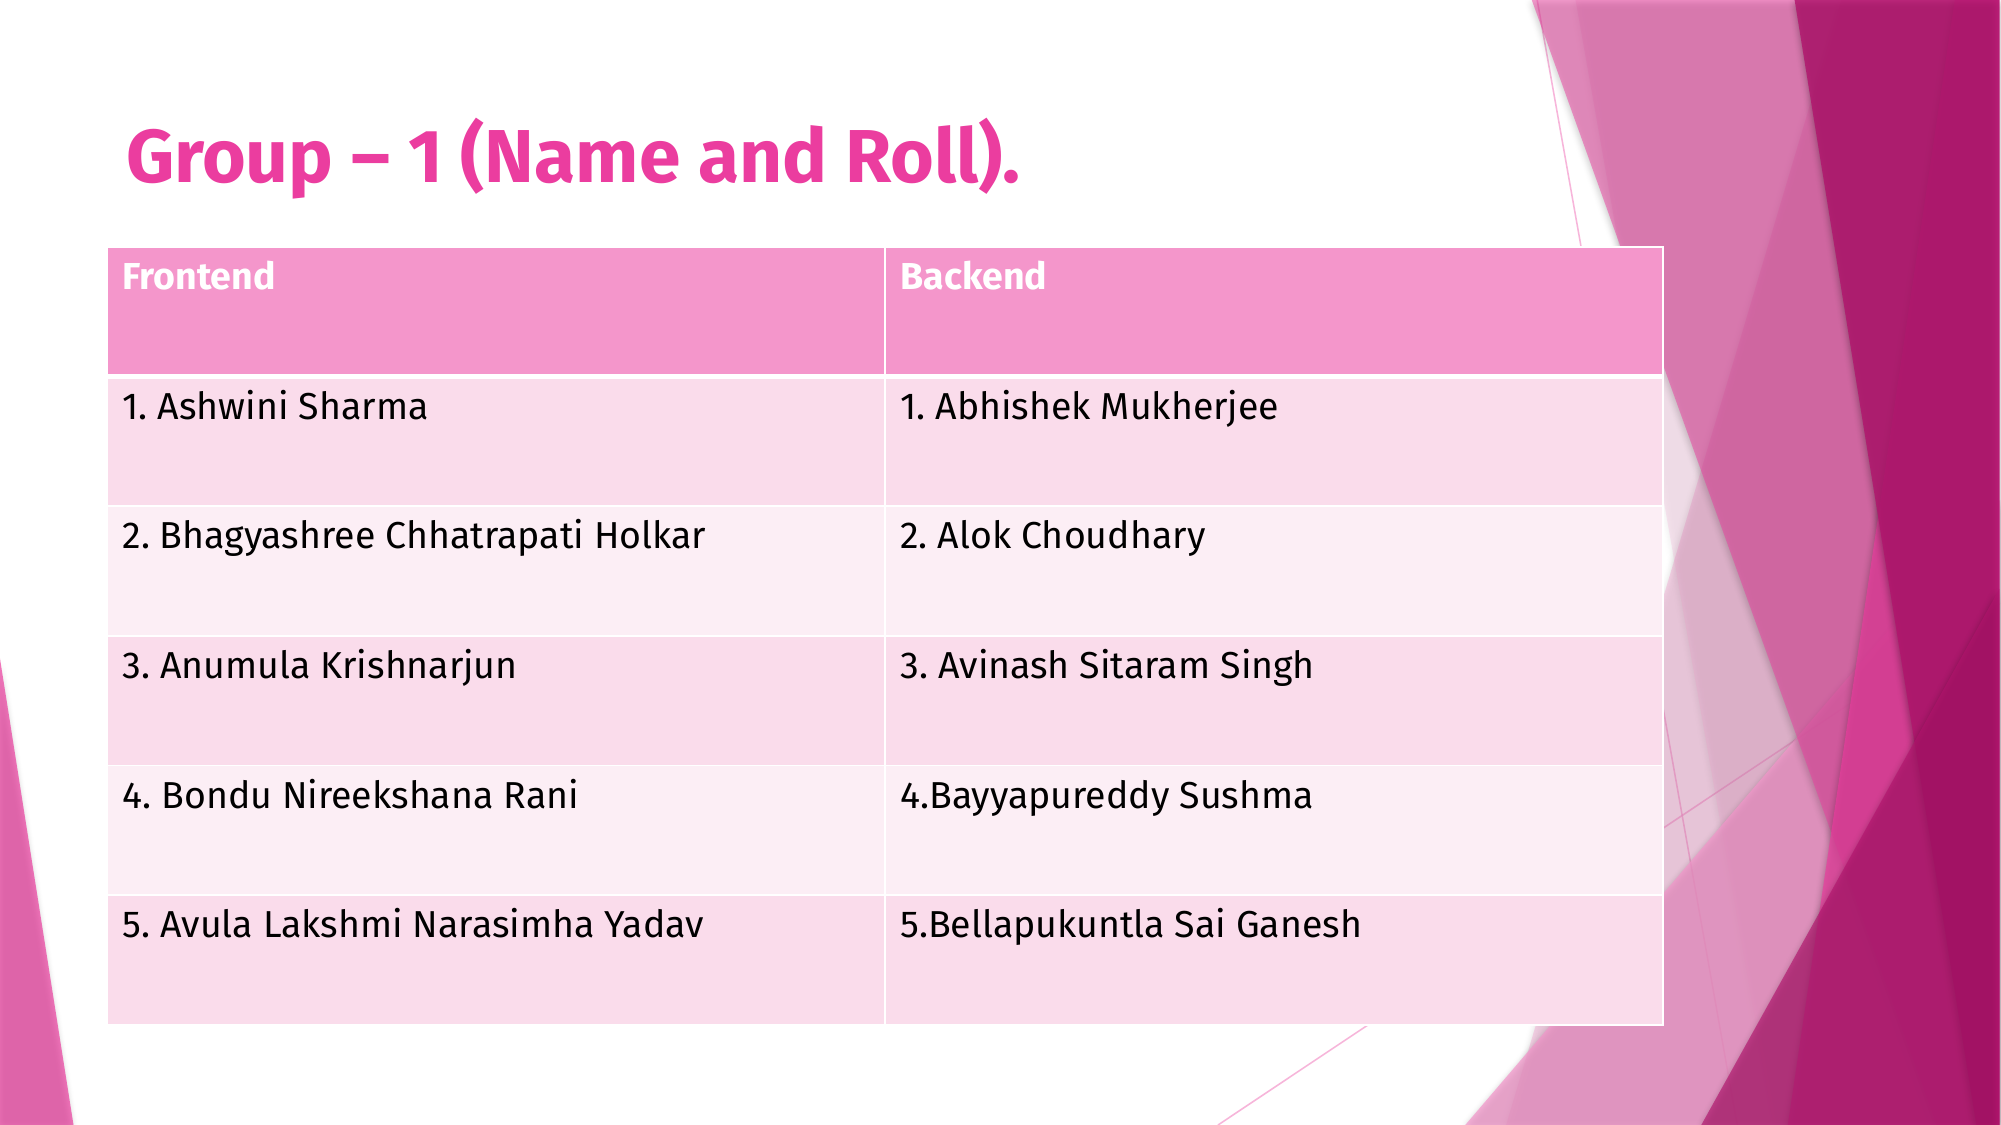

# Group – 1 (Name and Roll).
| Frontend | Backend |
| --- | --- |
| 1. Ashwini Sharma | 1. Abhishek Mukherjee |
| 2. Bhagyashree Chhatrapati Holkar | 2. Alok Choudhary |
| 3. Anumula Krishnarjun | 3. Avinash Sitaram Singh |
| 4. Bondu Nireekshana Rani | 4.Bayyapureddy Sushma |
| 5. Avula Lakshmi Narasimha Yadav | 5.Bellapukuntla Sai Ganesh |